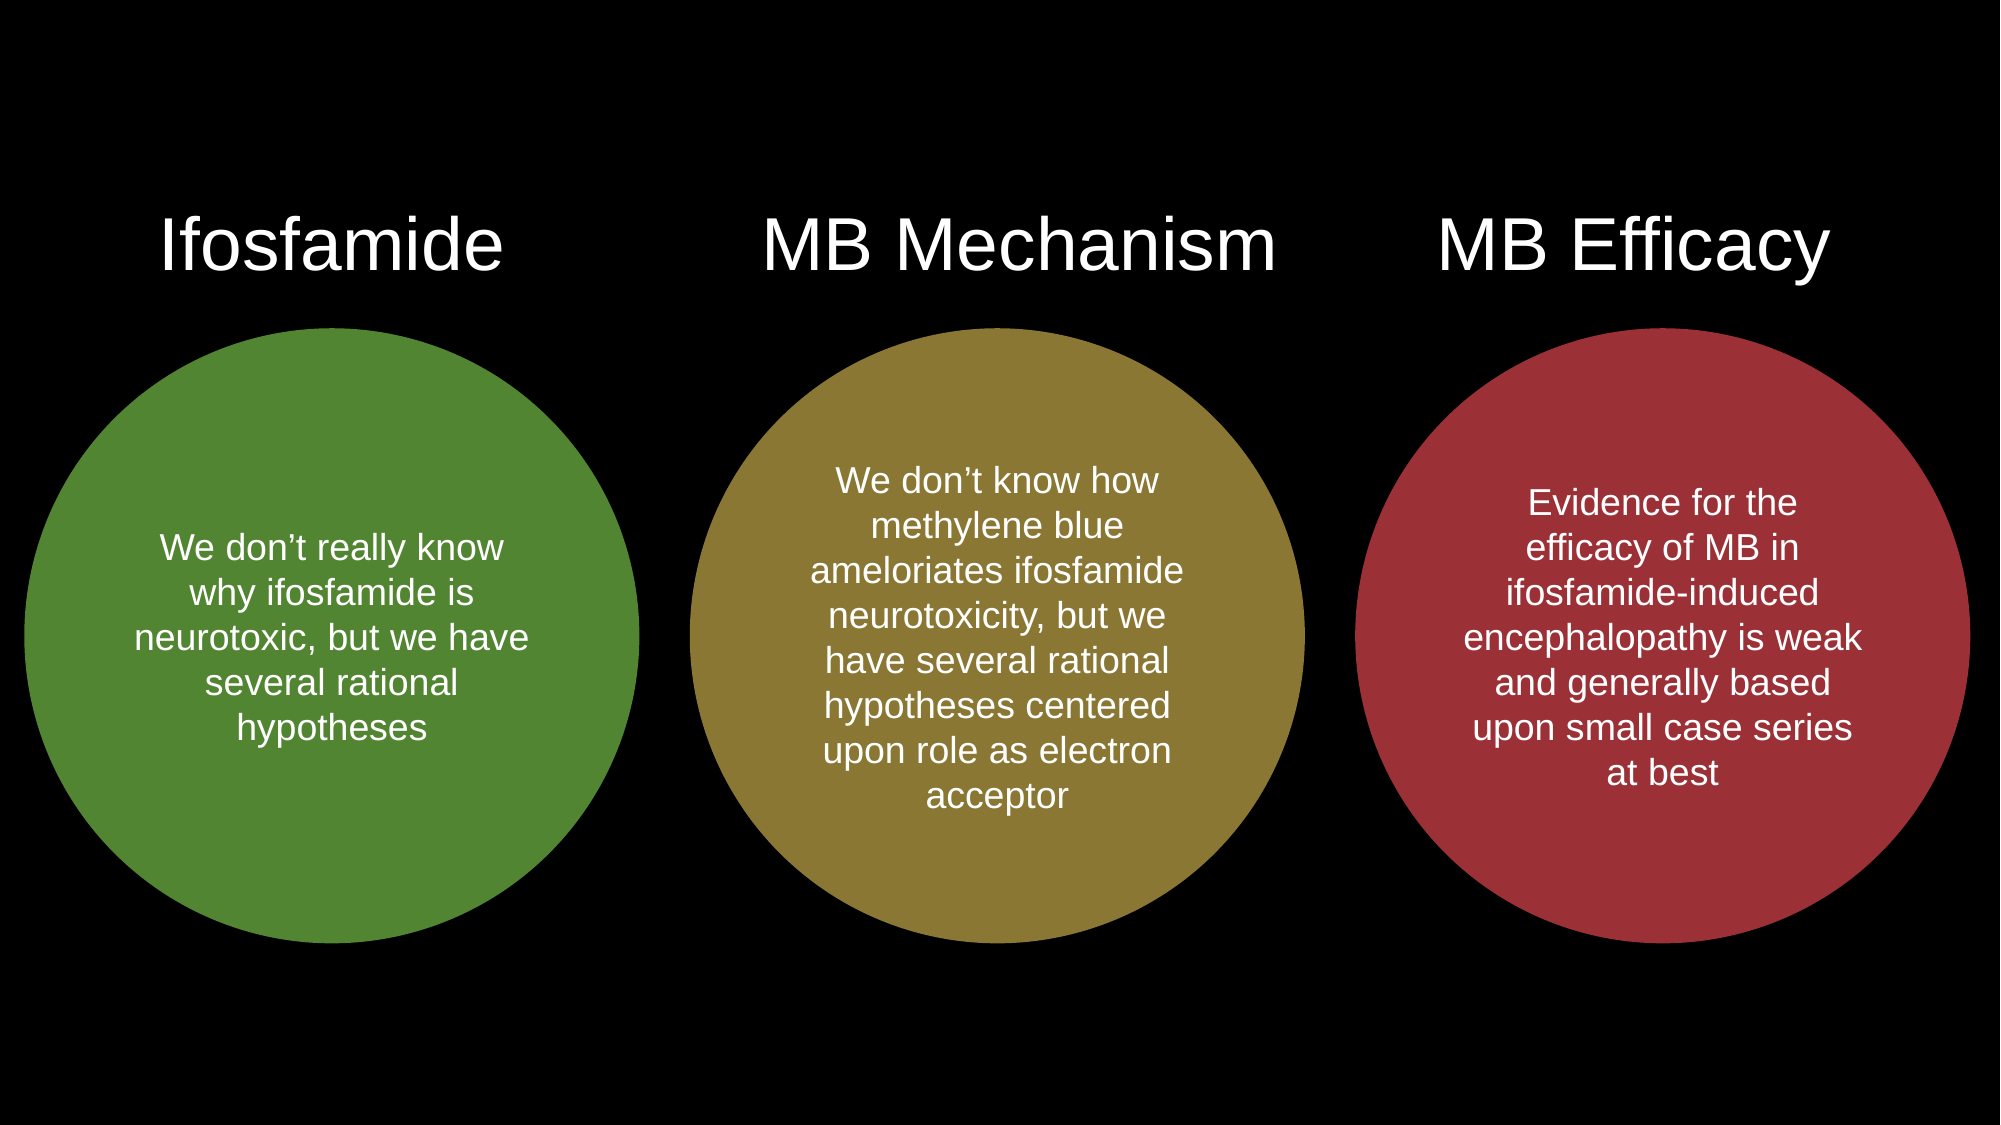

MB Mechanism
Ifosfamide
MB Efficacy
We don’t really know why ifosfamide is neurotoxic, but we have several rational hypotheses
We don’t know how methylene blue ameloriates ifosfamide neurotoxicity, but we have several rational hypotheses centered upon role as electron acceptor
Evidence for the efficacy of MB in ifosfamide-induced encephalopathy is weak and generally based upon small case series at best